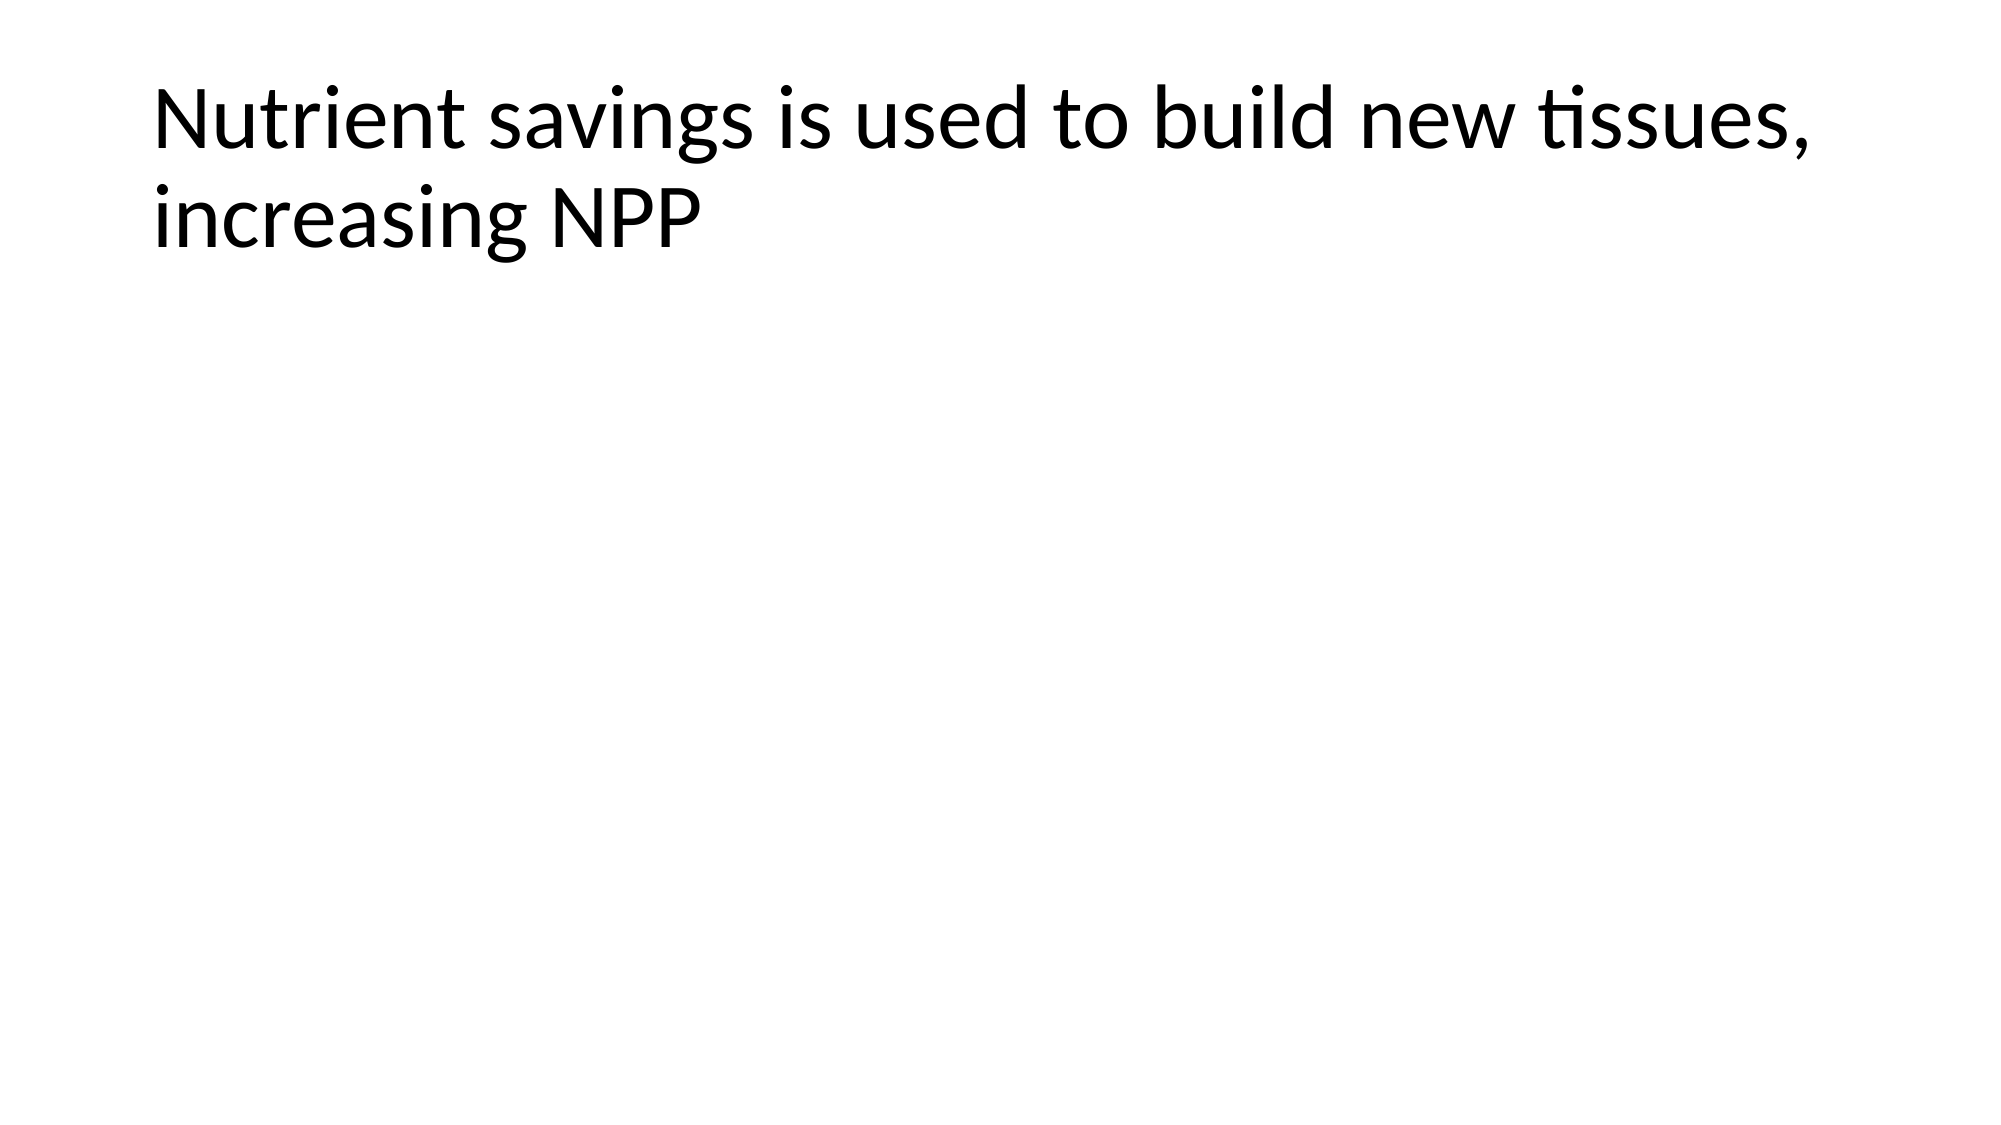

# Nutrient savings is used to build new tissues, increasing NPP